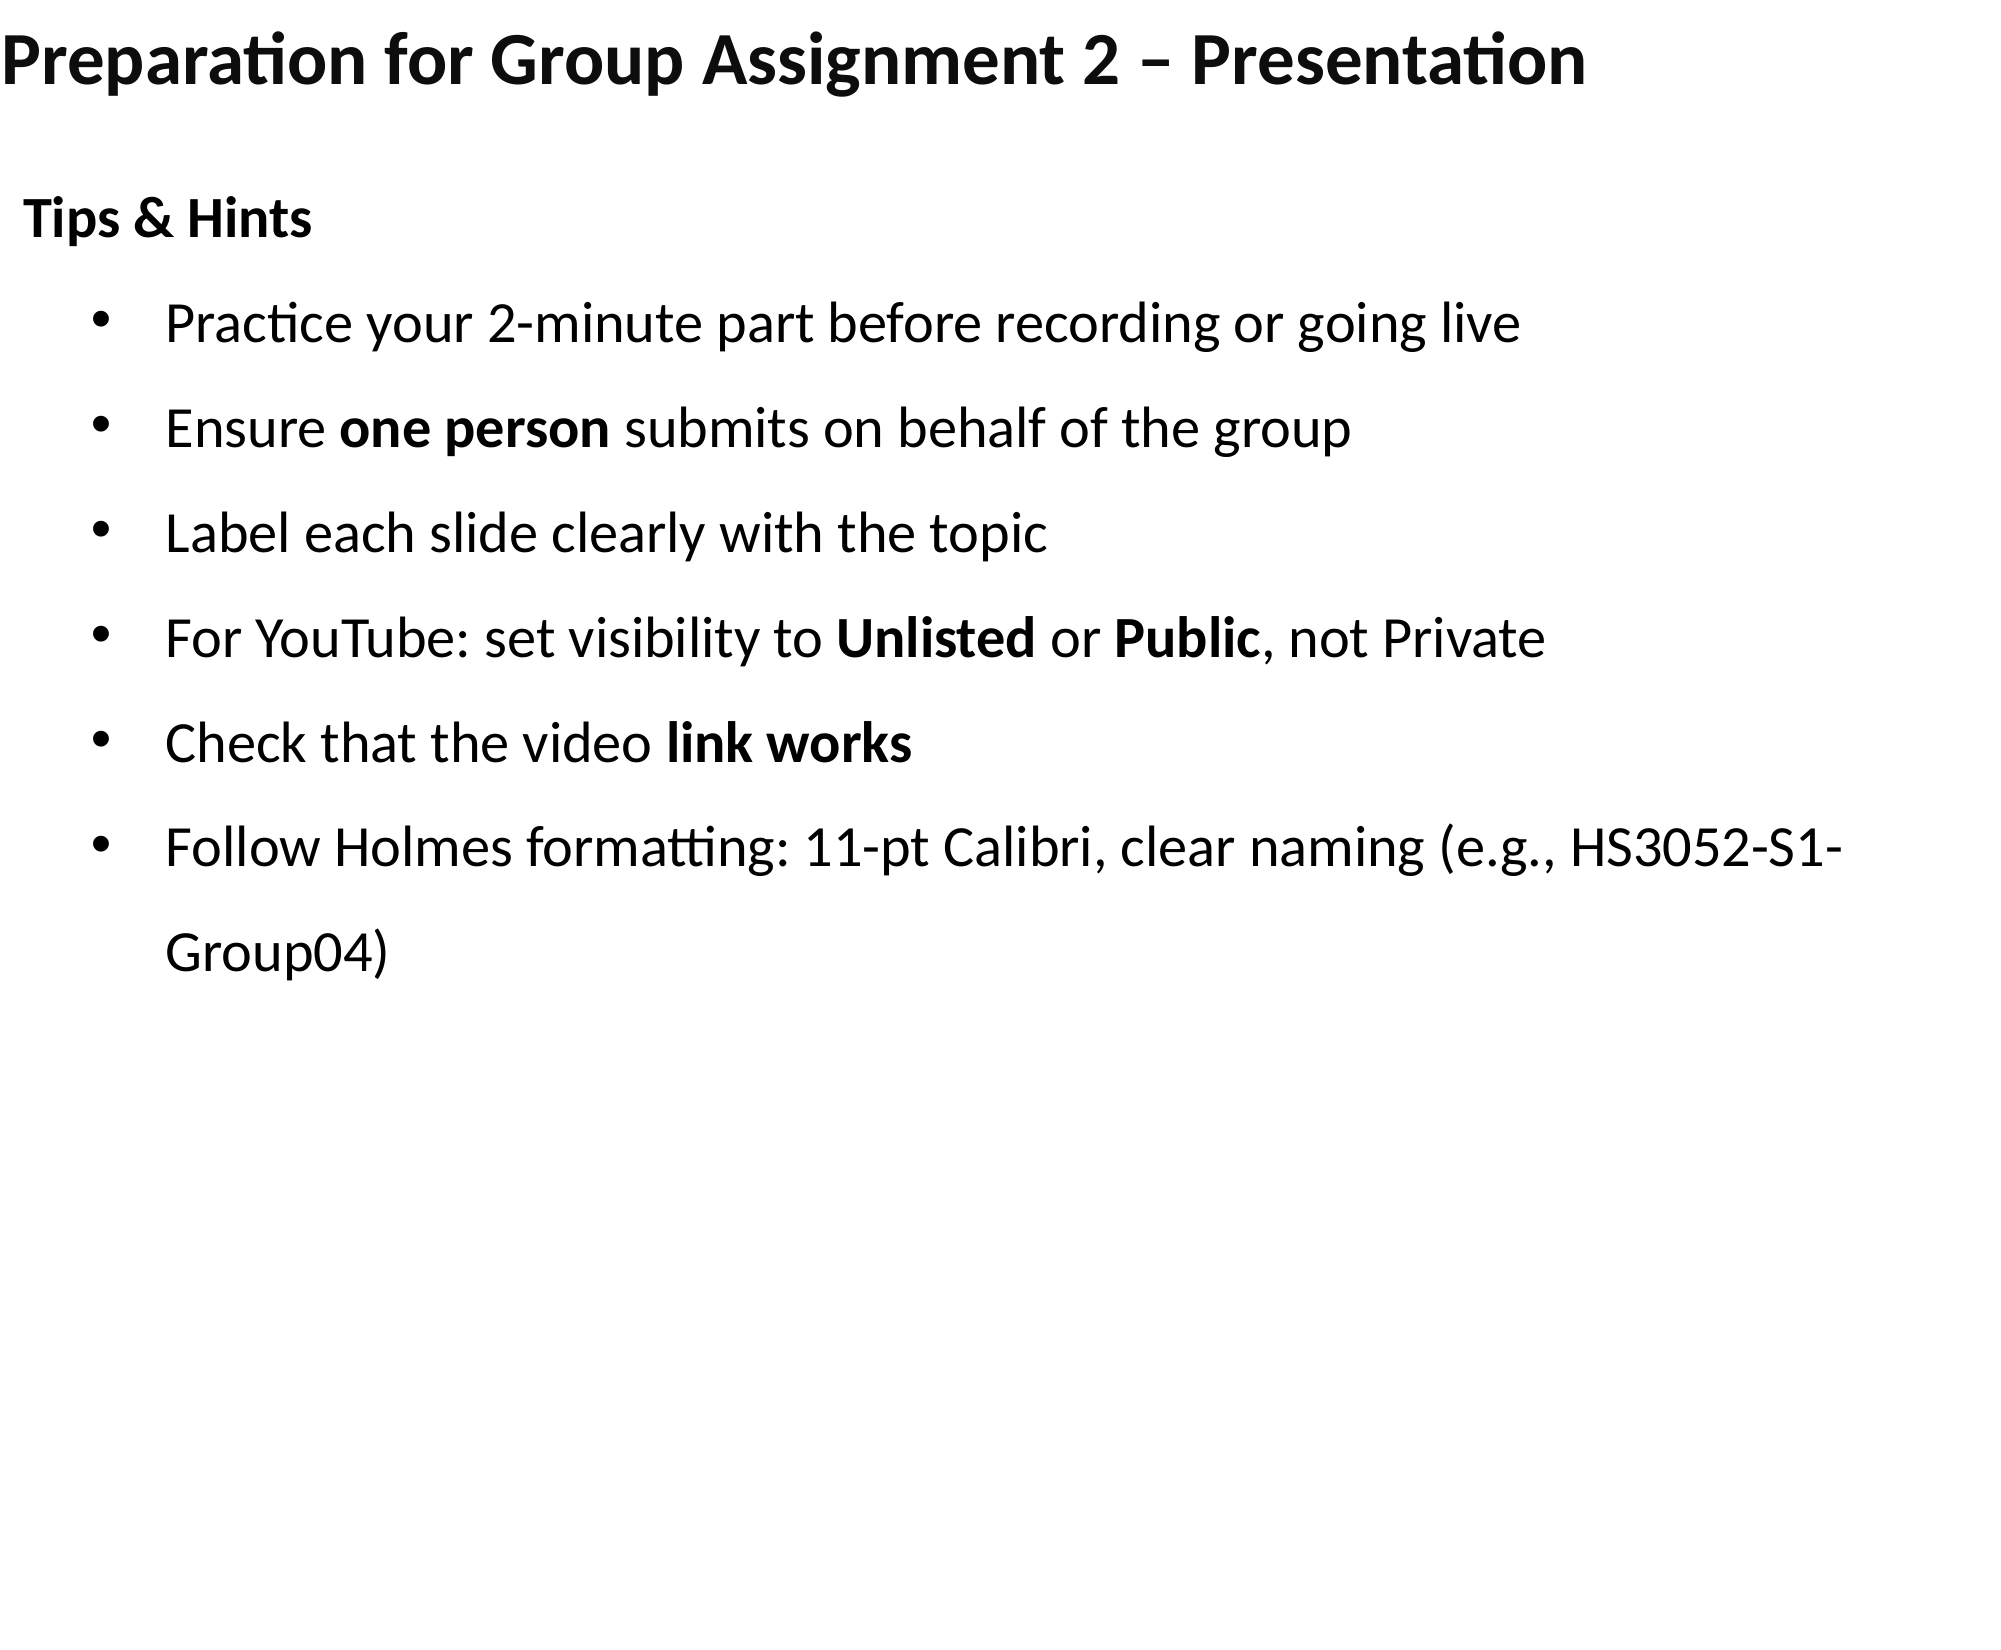

# Preparation for Group Assignment 2 – Presentation
Tips & Hints
Practice your 2-minute part before recording or going live
Ensure one person submits on behalf of the group
Label each slide clearly with the topic
For YouTube: set visibility to Unlisted or Public, not Private
Check that the video link works
Follow Holmes formatting: 11-pt Calibri, clear naming (e.g., HS3052-S1-Group04)